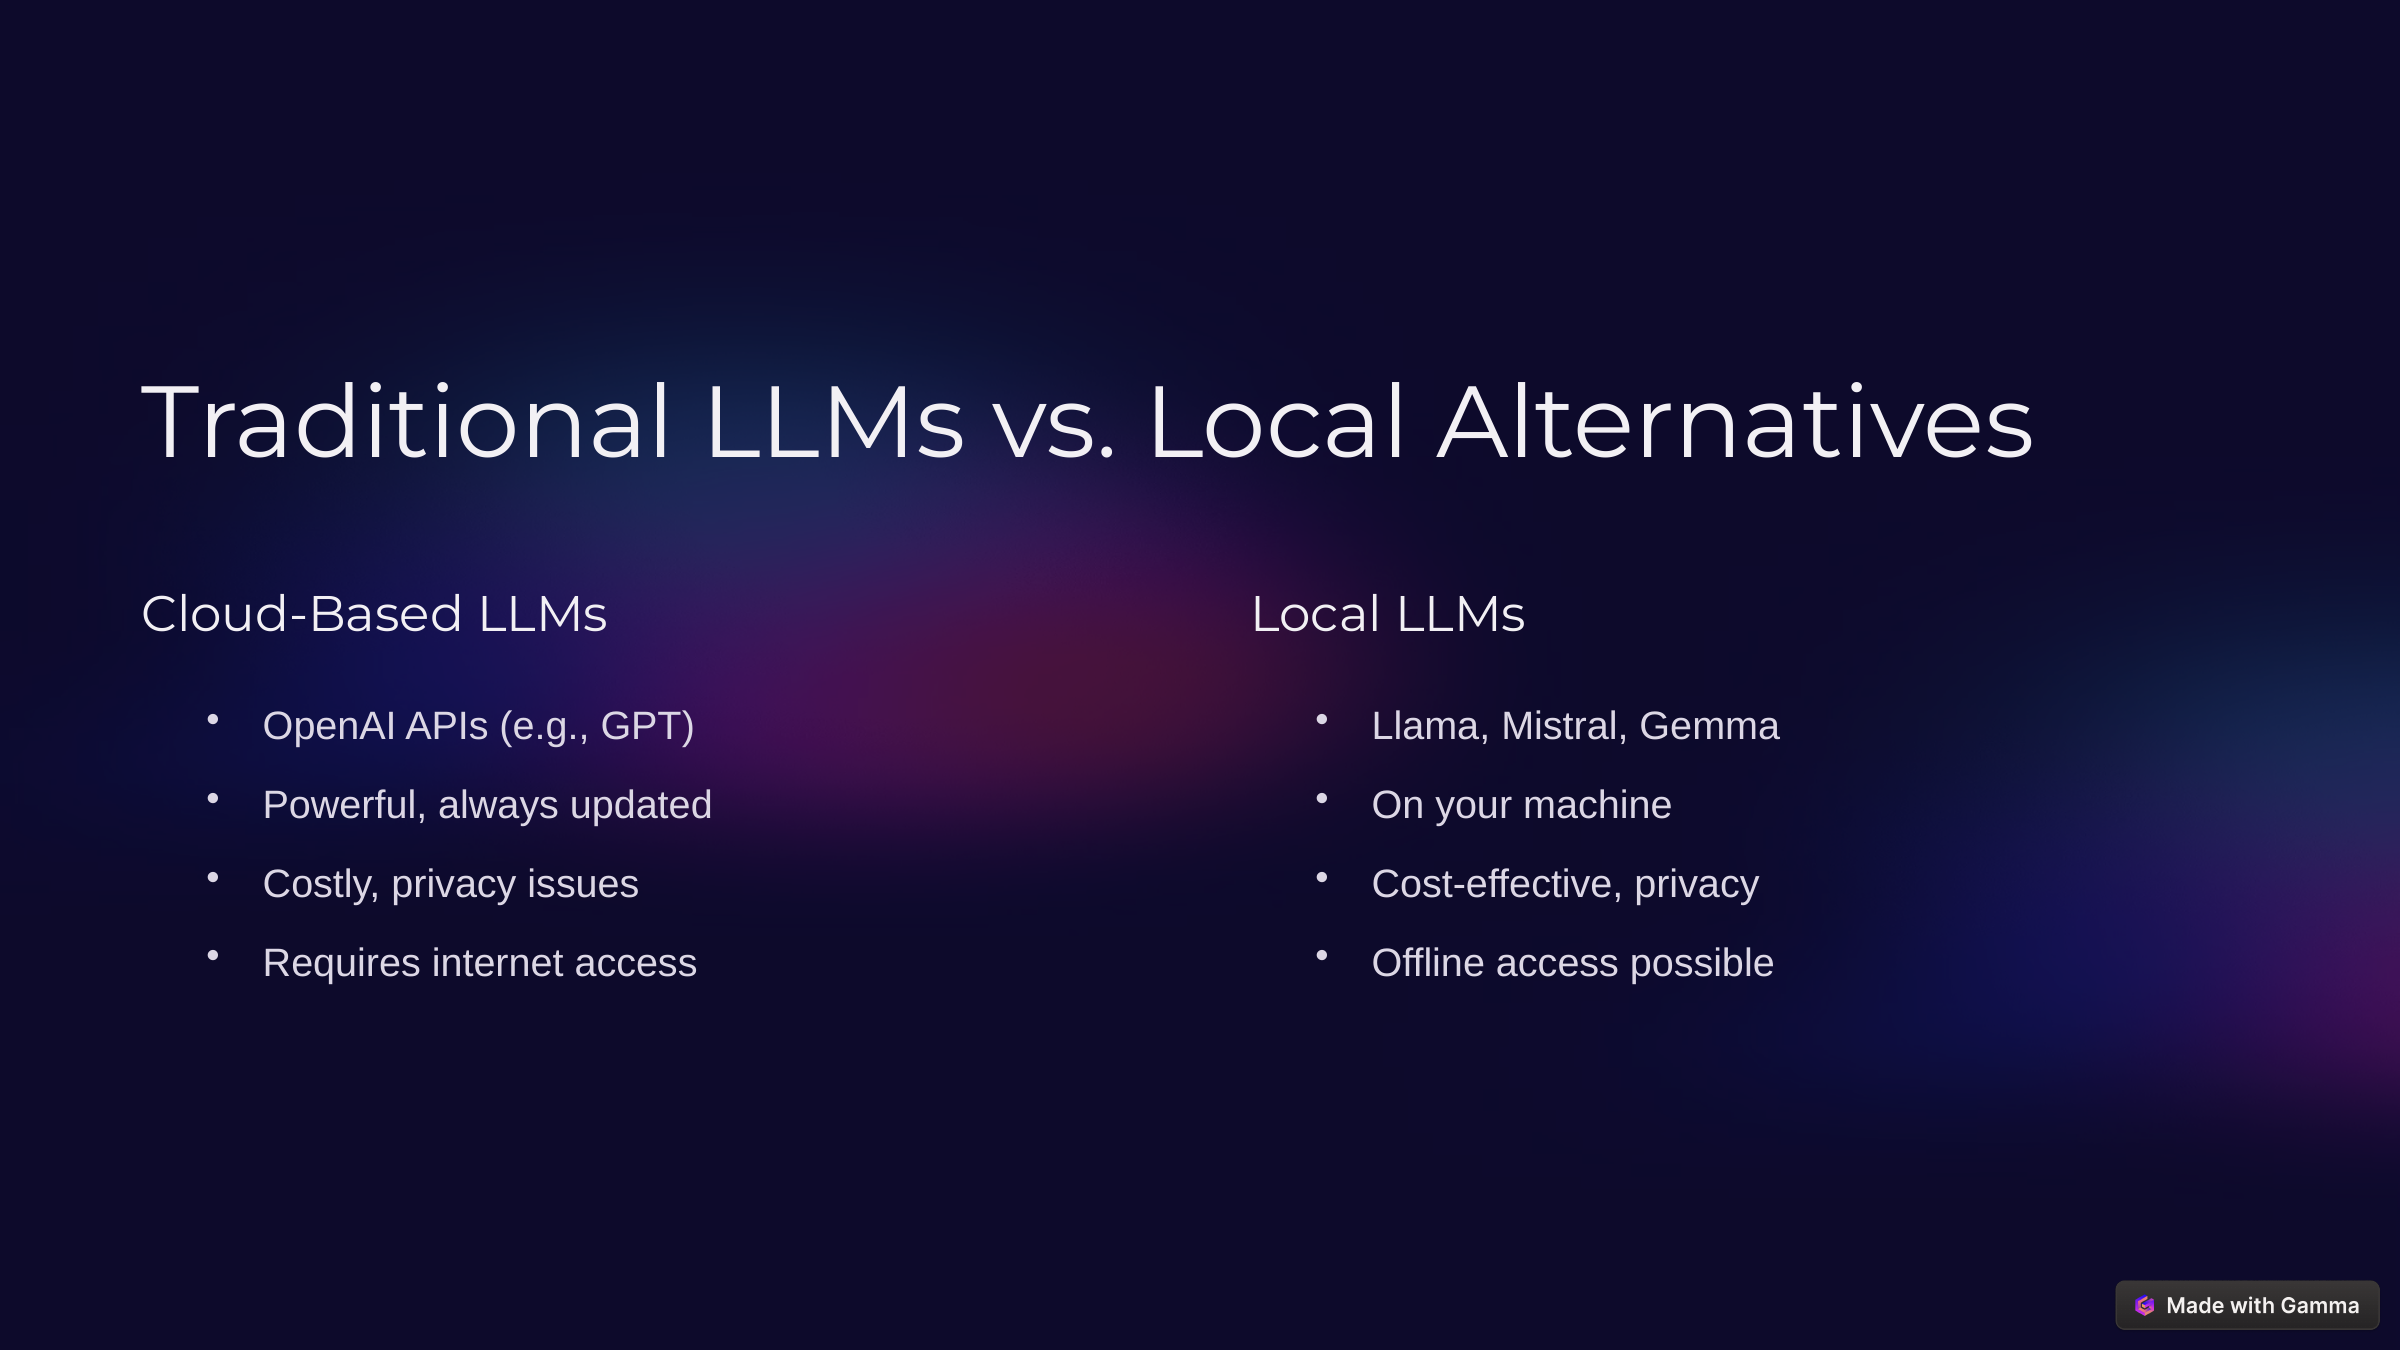

Traditional LLMs vs. Local Alternatives
Cloud-Based LLMs
Local LLMs
OpenAI APIs (e.g., GPT)
Llama, Mistral, Gemma
Powerful, always updated
On your machine
Costly, privacy issues
Cost-effective, privacy
Requires internet access
Offline access possible